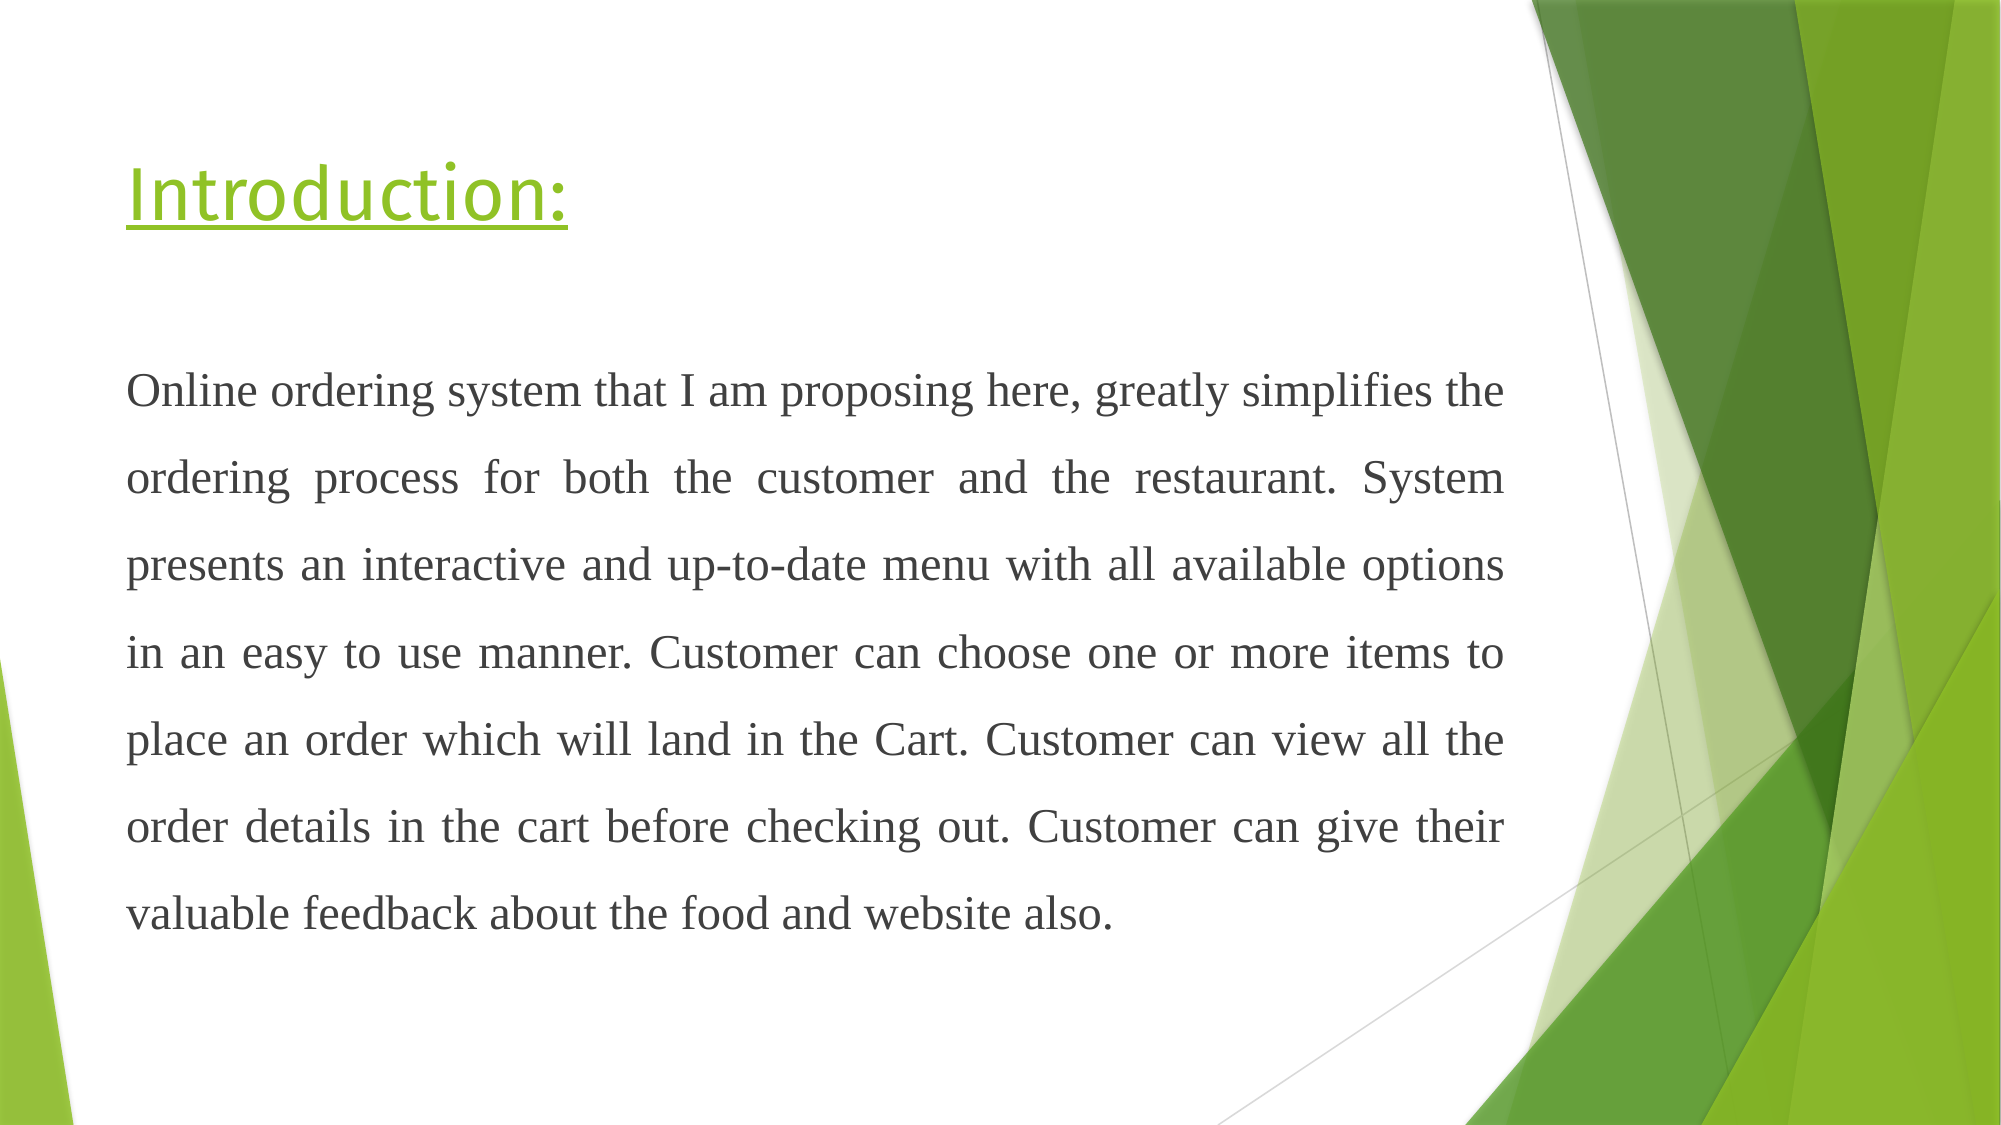

# Introduction:
Online ordering system that I am proposing here, greatly simplifies the ordering process for both the customer and the restaurant. System presents an interactive and up-to-date menu with all available options in an easy to use manner. Customer can choose one or more items to place an order which will land in the Cart. Customer can view all the order details in the cart before checking out. Customer can give their valuable feedback about the food and website also.